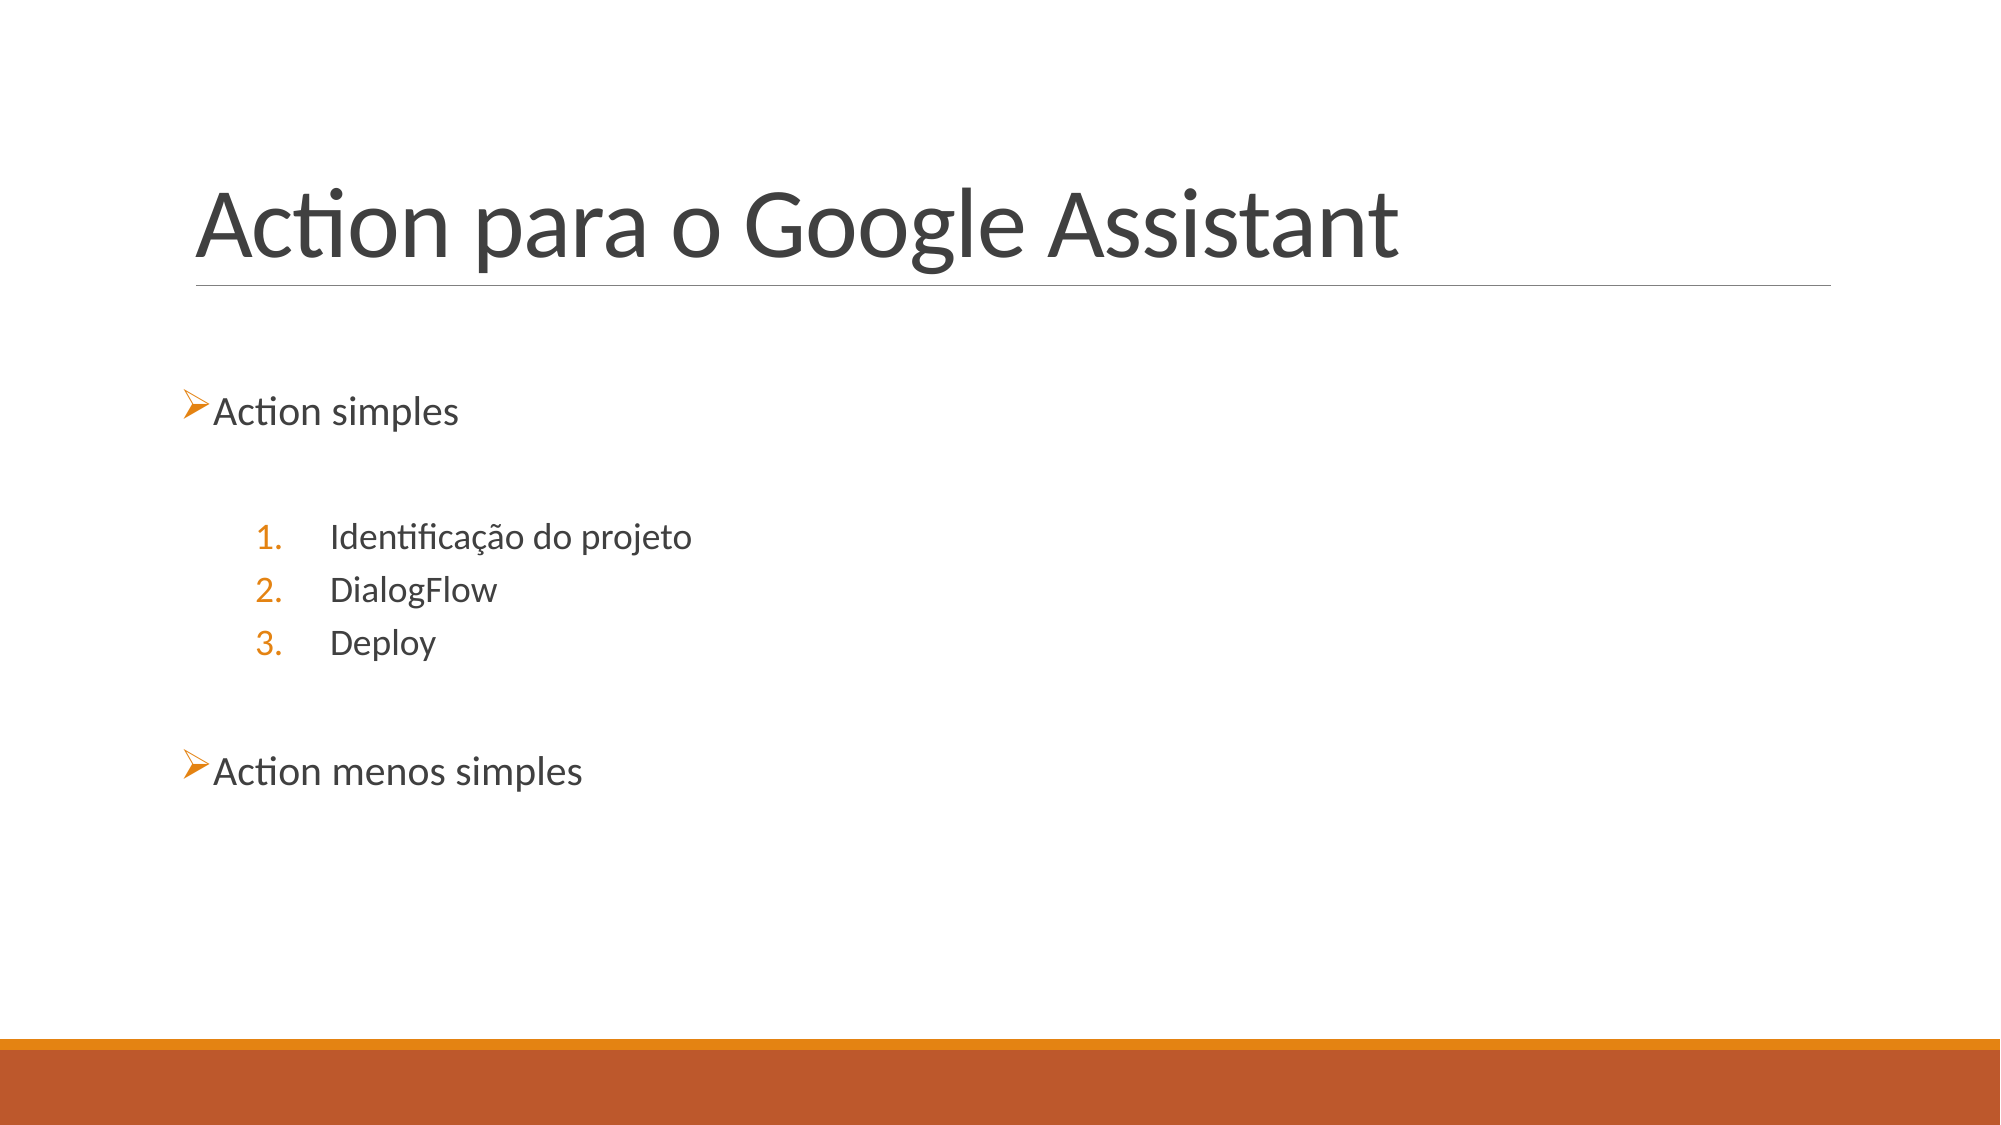

# Action para o Google Assistant

Action simples

Identificação do projeto
DialogFlow
Deploy

Action menos simples